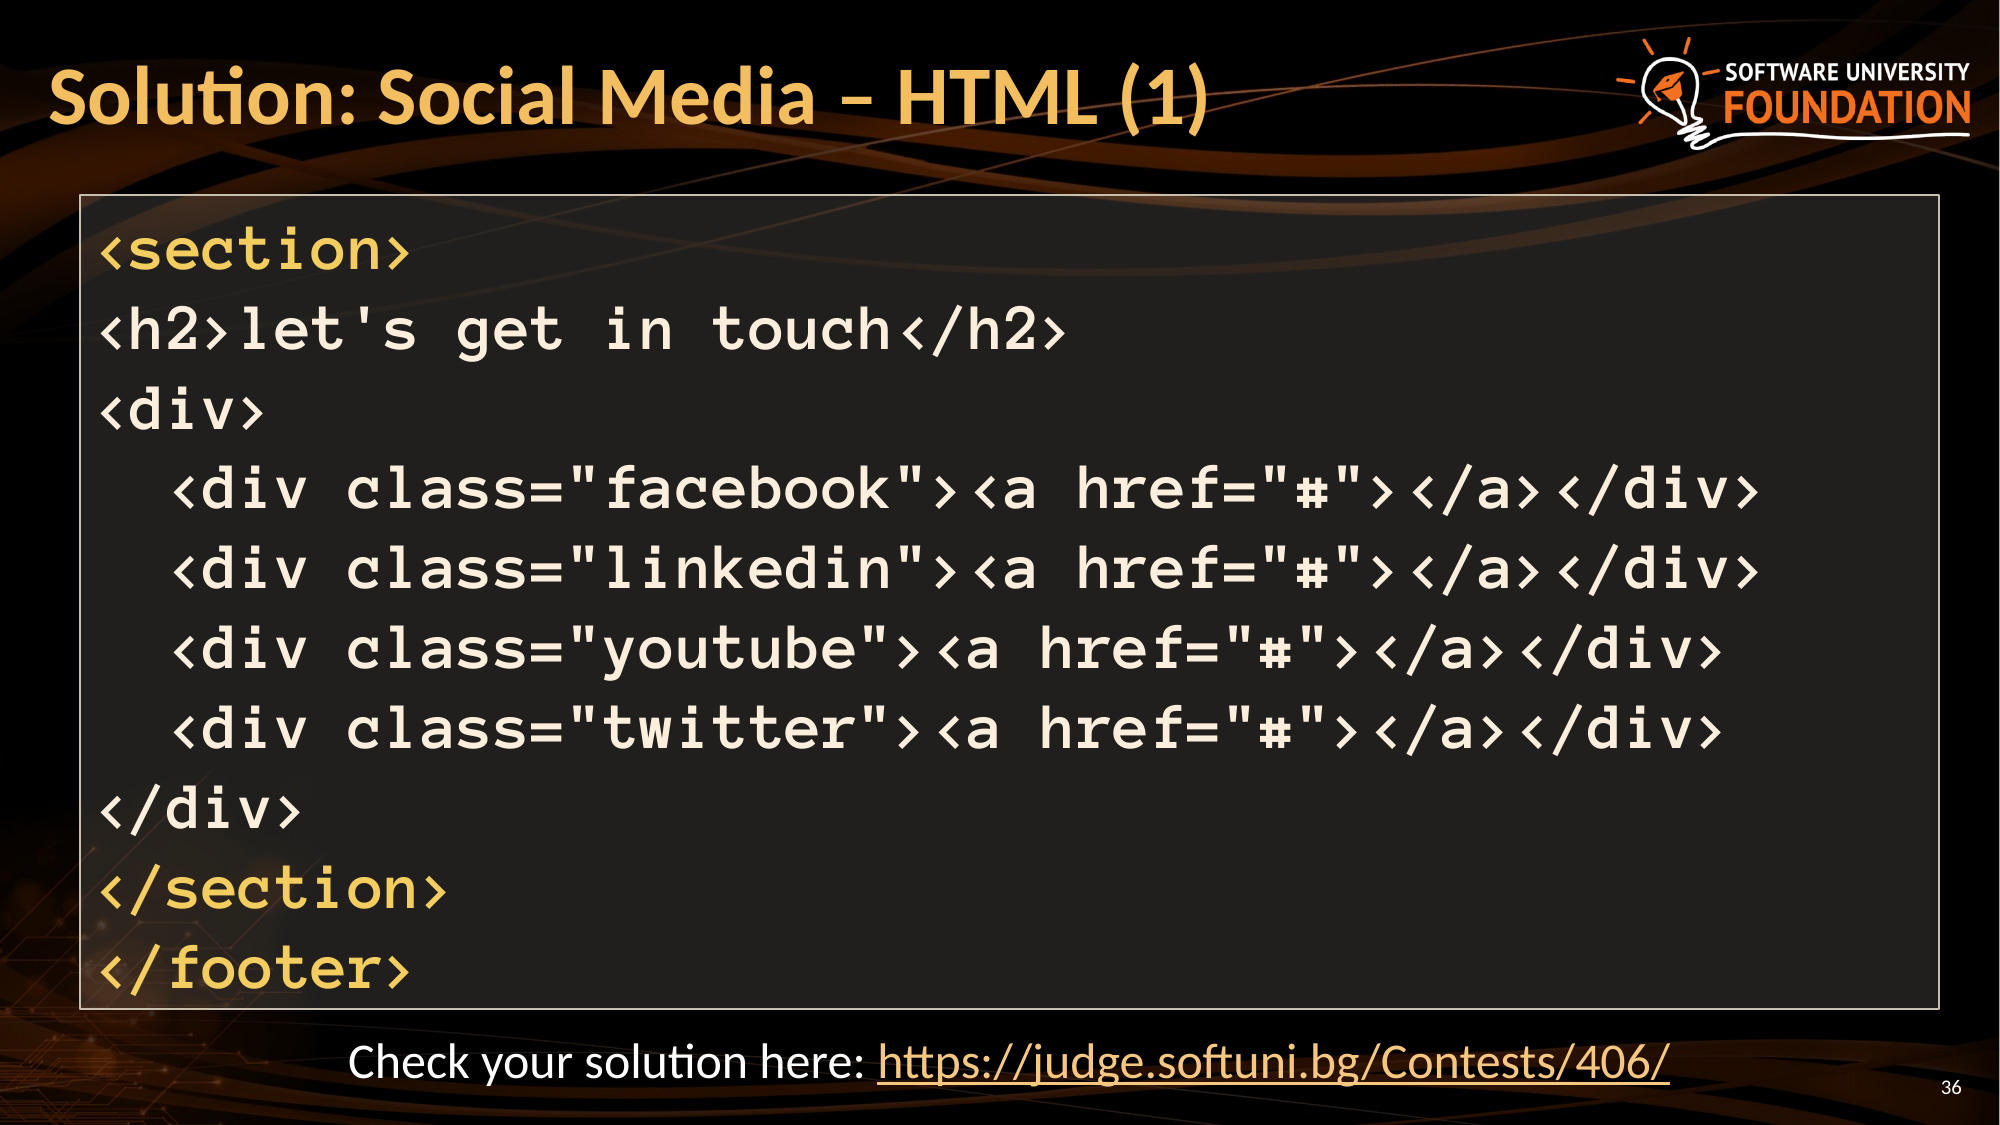

# Solution: Social Media – HTML (1)
<section>
<h2>let's get in touch</h2>
<div>
  <div class="facebook"><a href="#"></a></div>
  <div class="linkedin"><a href="#"></a></div>
  <div class="youtube"><a href="#"></a></div>
  <div class="twitter"><a href="#"></a></div>
</div>
</section>
</footer>
Check your solution here: https://judge.softuni.bg/Contests/406/
36